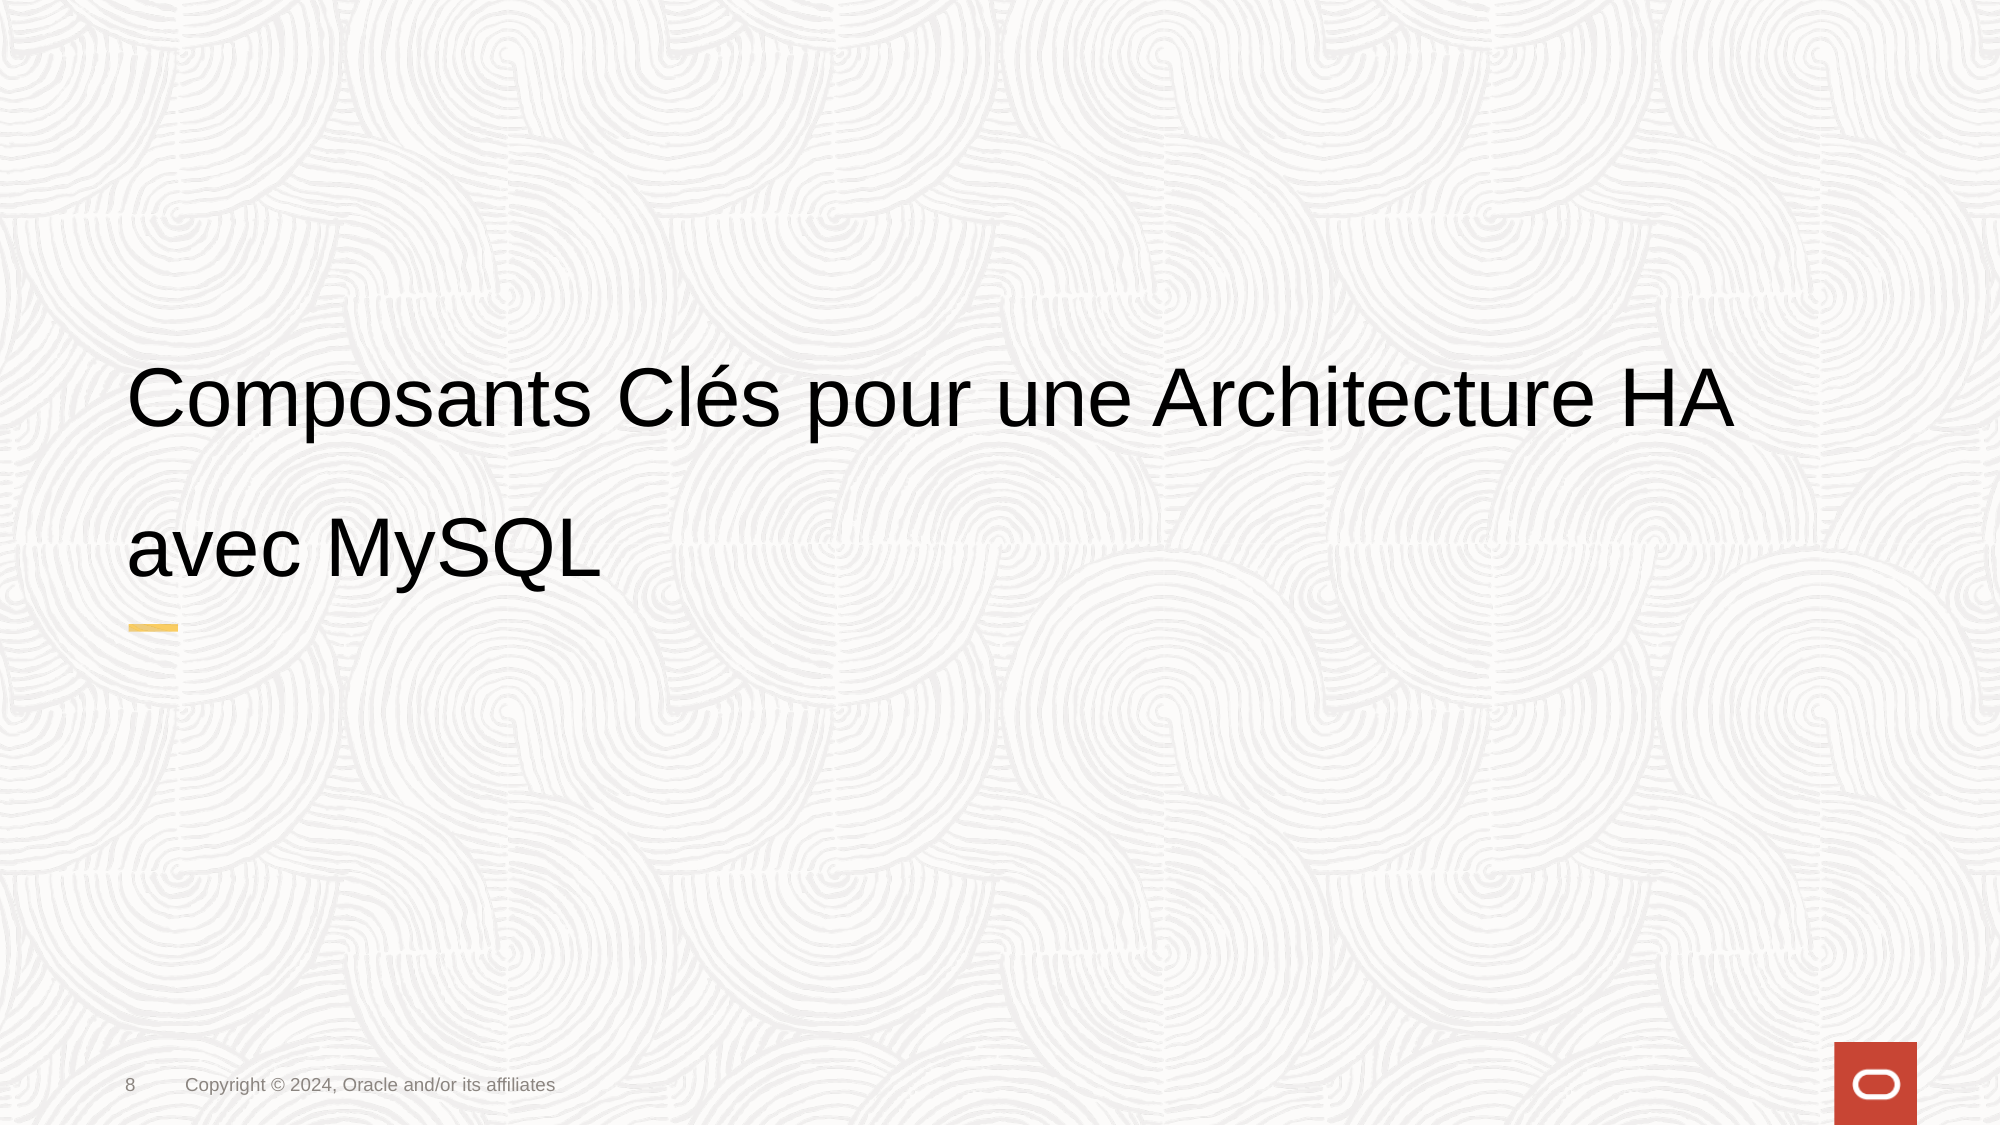

# Composants Clés pour une Architecture HA avec MySQL

8
Copyright © 2024, Oracle and/or its affiliates